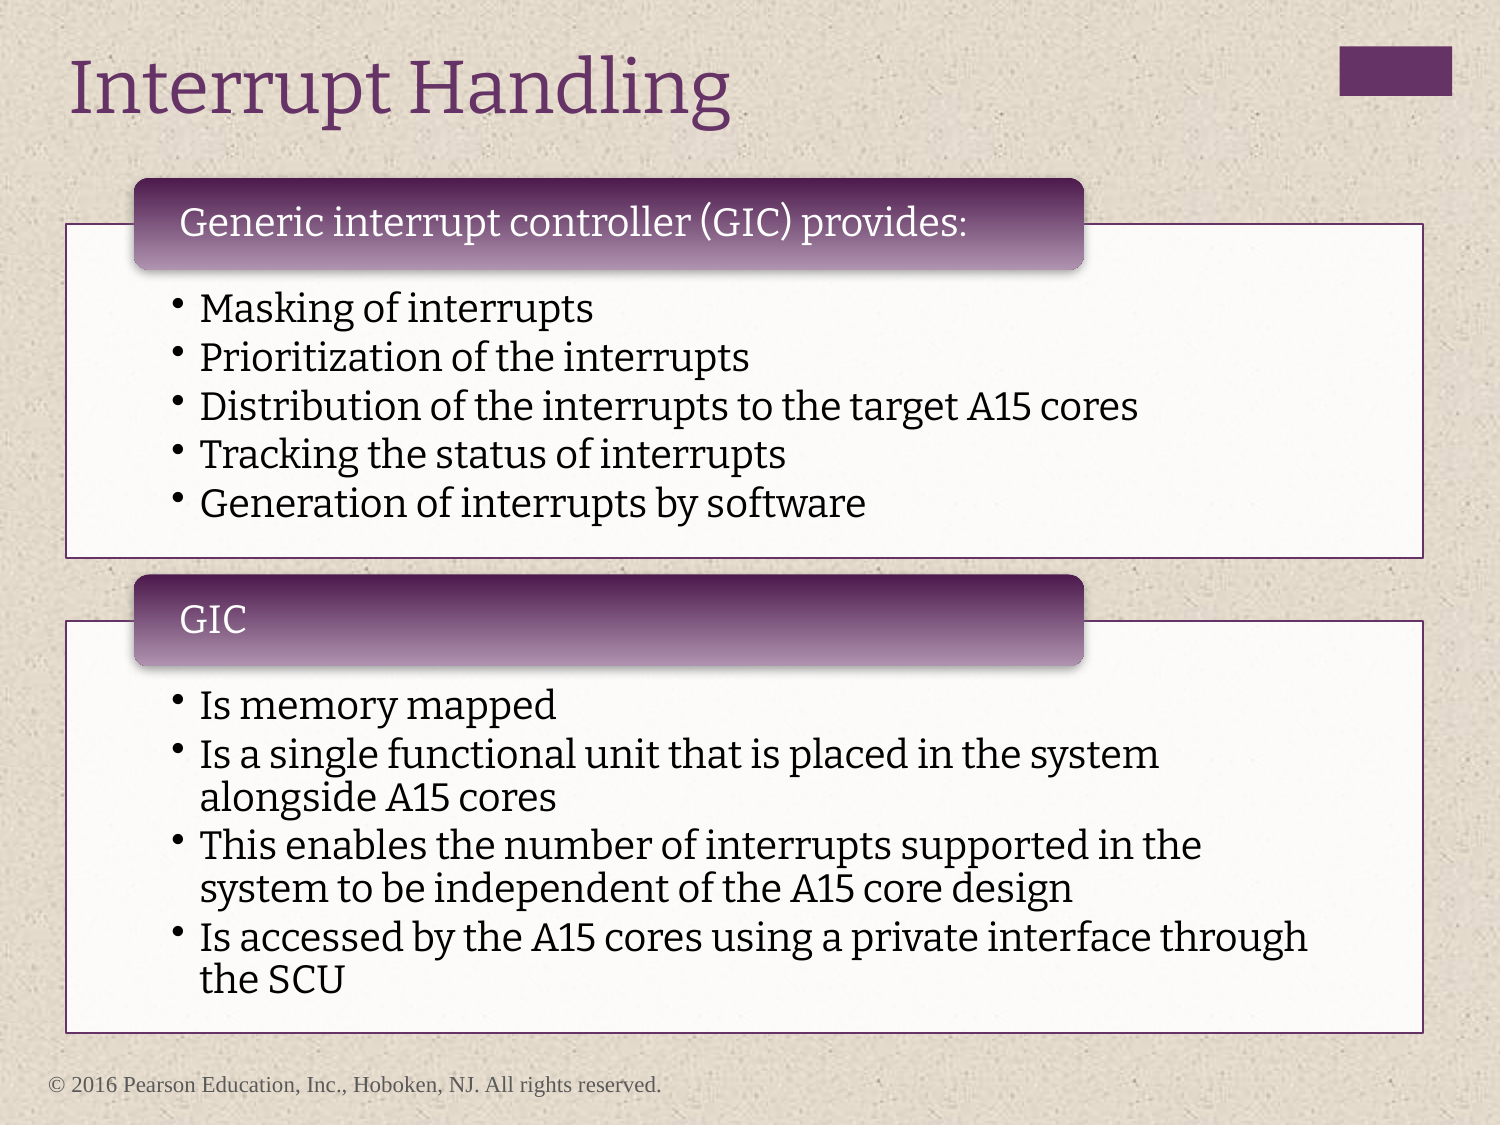

Interrupt Handling
Masking of interrupts
Prioritization of the interrupts
Distribution of the interrupts to the target A15 cores
Tracking the status of interrupts
Generation of interrupts by software
Generic interrupt controller (GIC) provides:
Is memory mapped
Is a single functional unit that is placed in the system alongside A15 cores
This enables the number of interrupts supported in the system to be independent of the A15 core design
Is accessed by the A15 cores using a private interface through the SCU
GIC
© 2016 Pearson Education, Inc., Hoboken, NJ. All rights reserved.